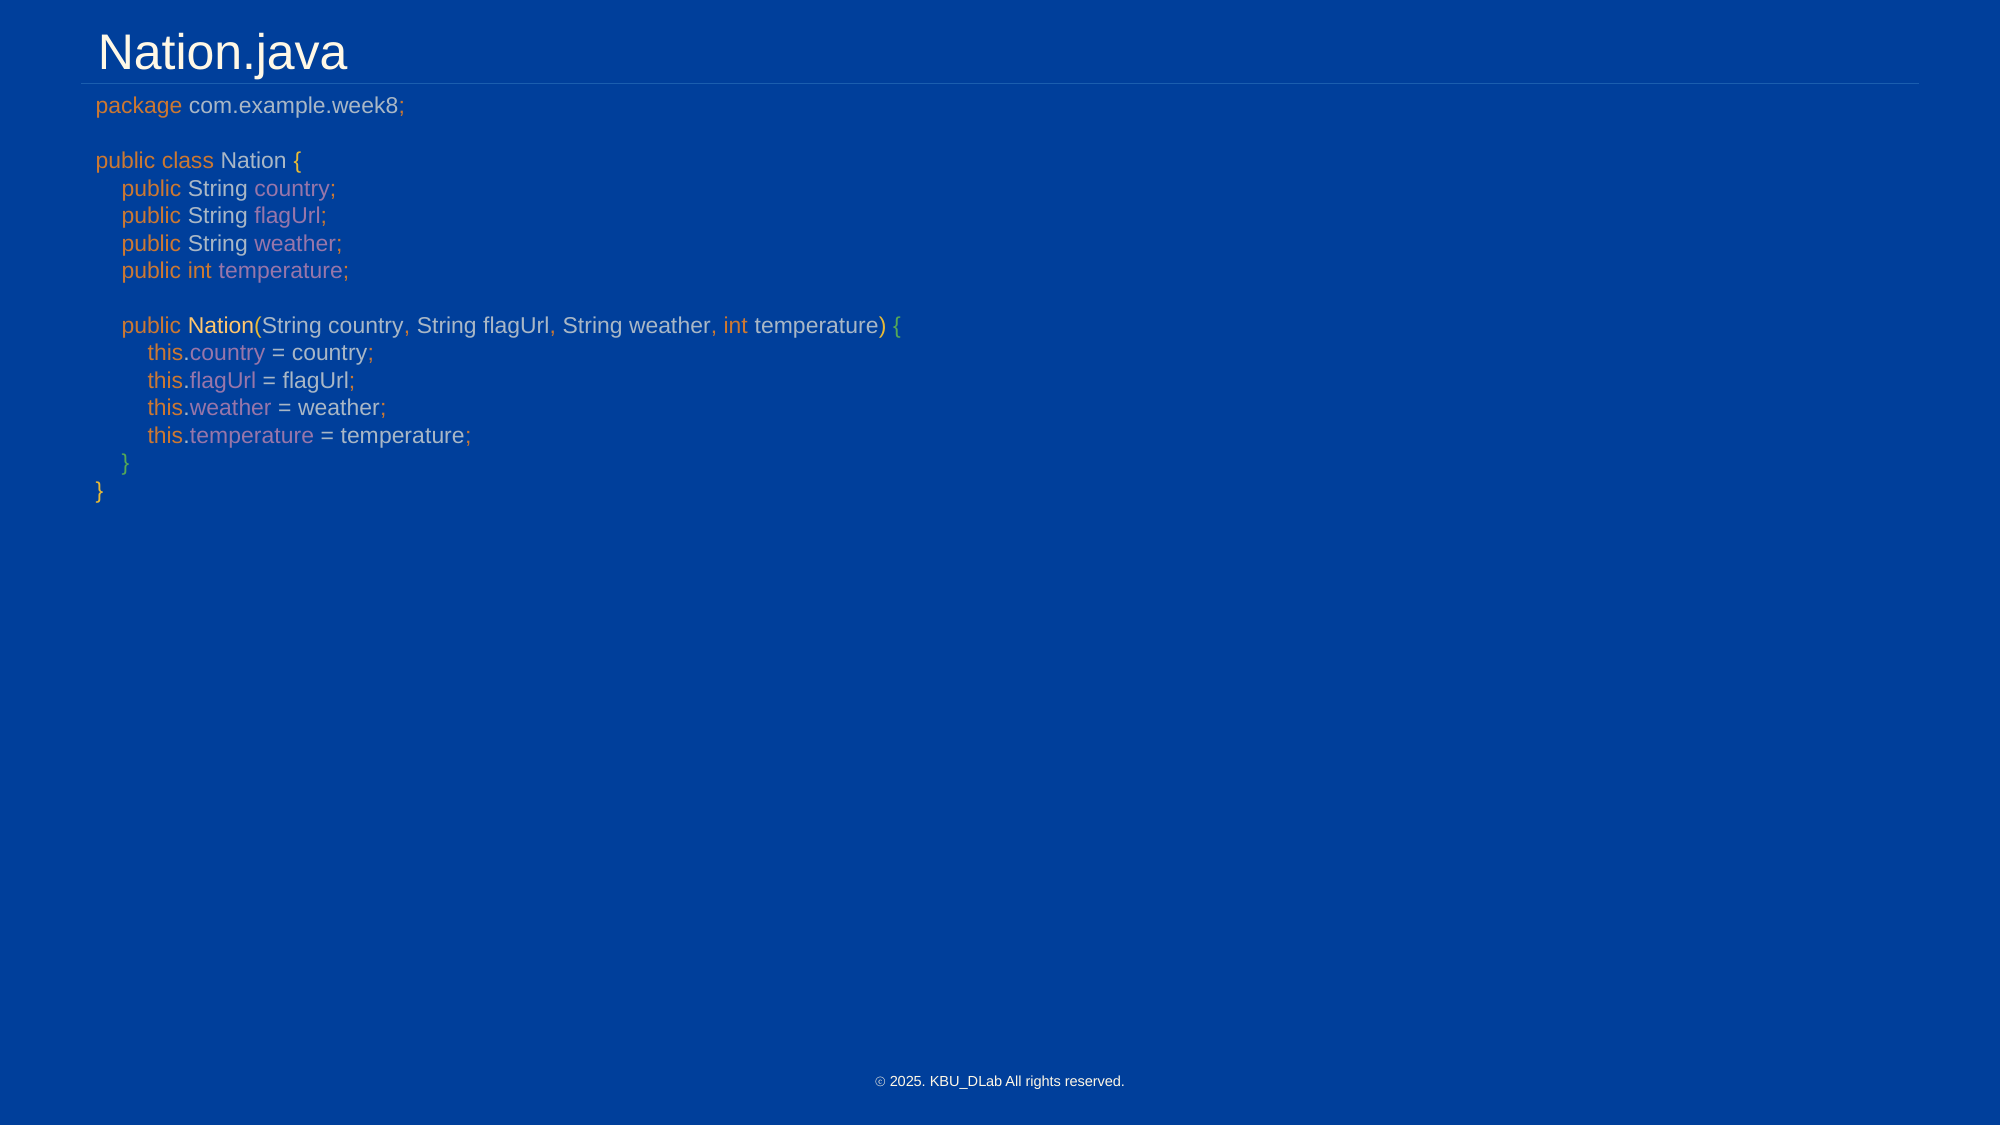

Nation.java
package com.example.week8;
public class Nation {
    public String country;
    public String flagUrl;
    public String weather;
    public int temperature;
    public Nation(String country, String flagUrl, String weather, int temperature) {
        this.country = country;
        this.flagUrl = flagUrl;
        this.weather = weather;
        this.temperature = temperature;
    }
}